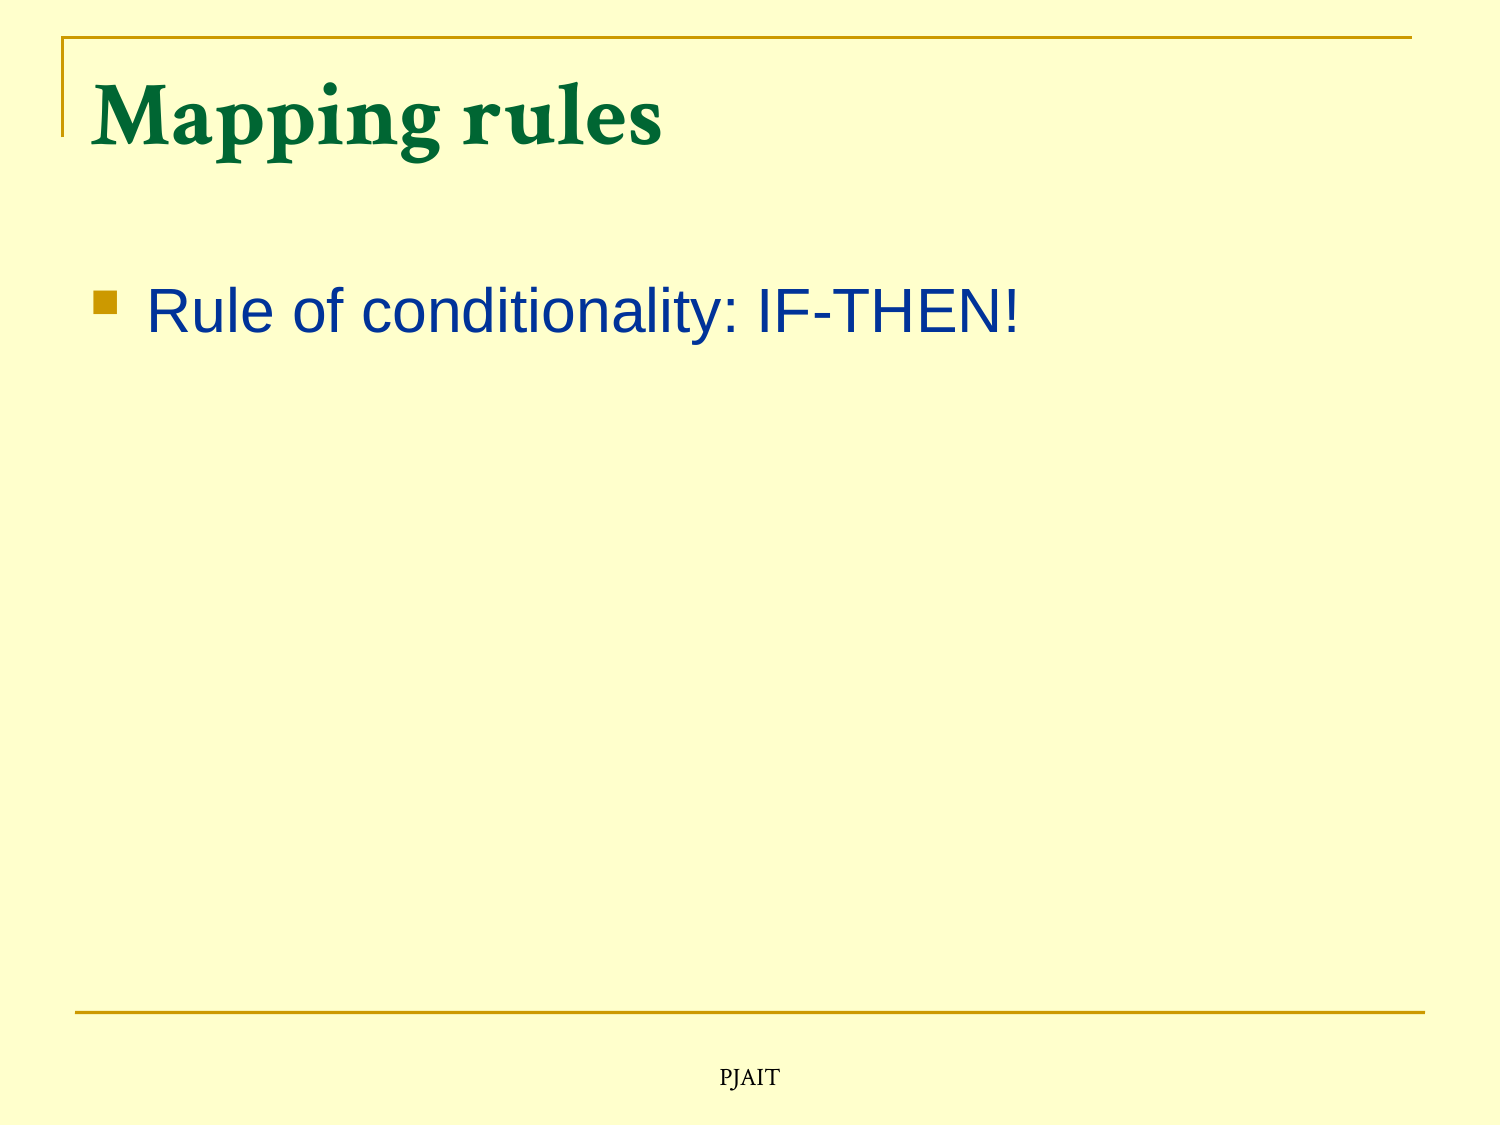

# Mapping rules
Rule of conditionality: IF-THEN!
PJAIT